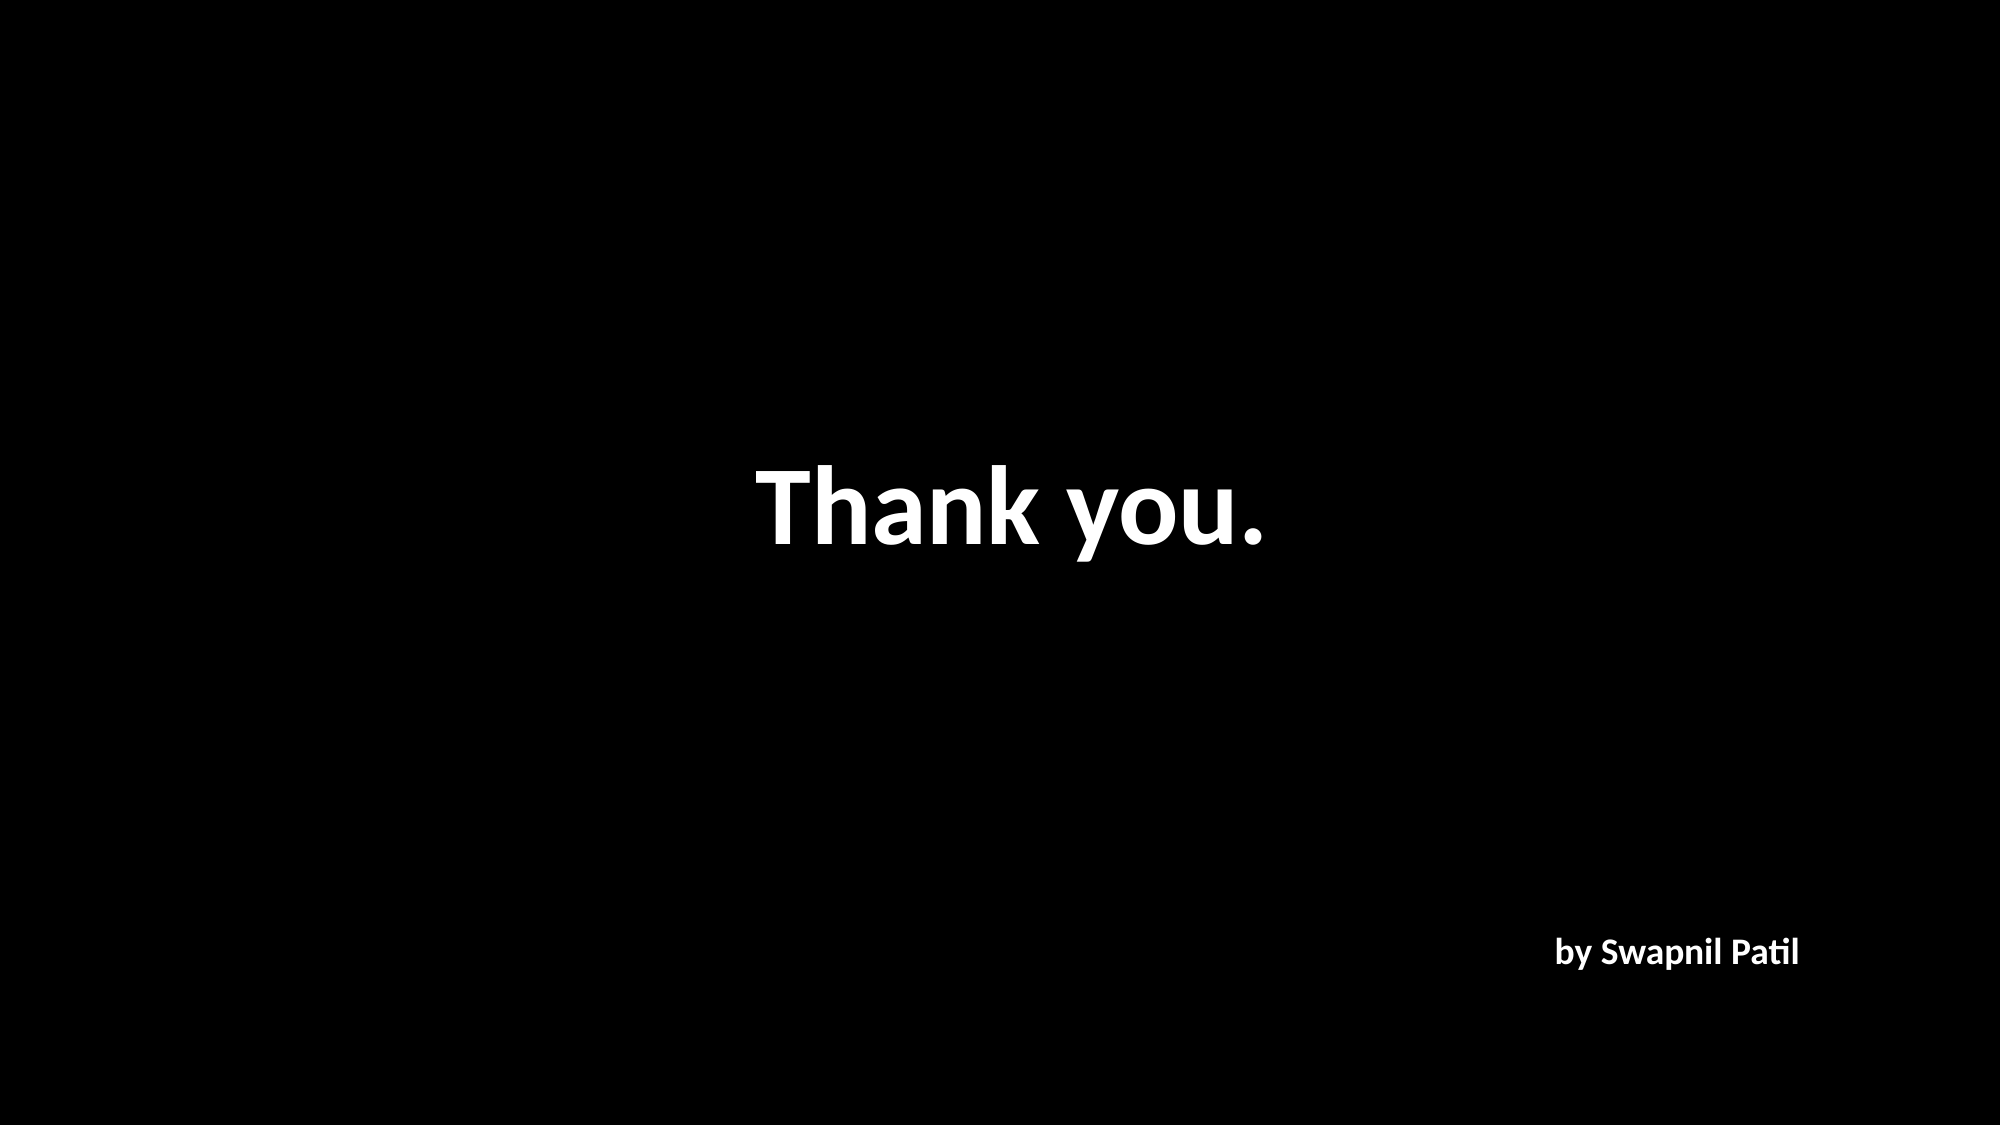

﻿
Thank you.
﻿
﻿
﻿
﻿
                                                                                              by Swapnil Patil